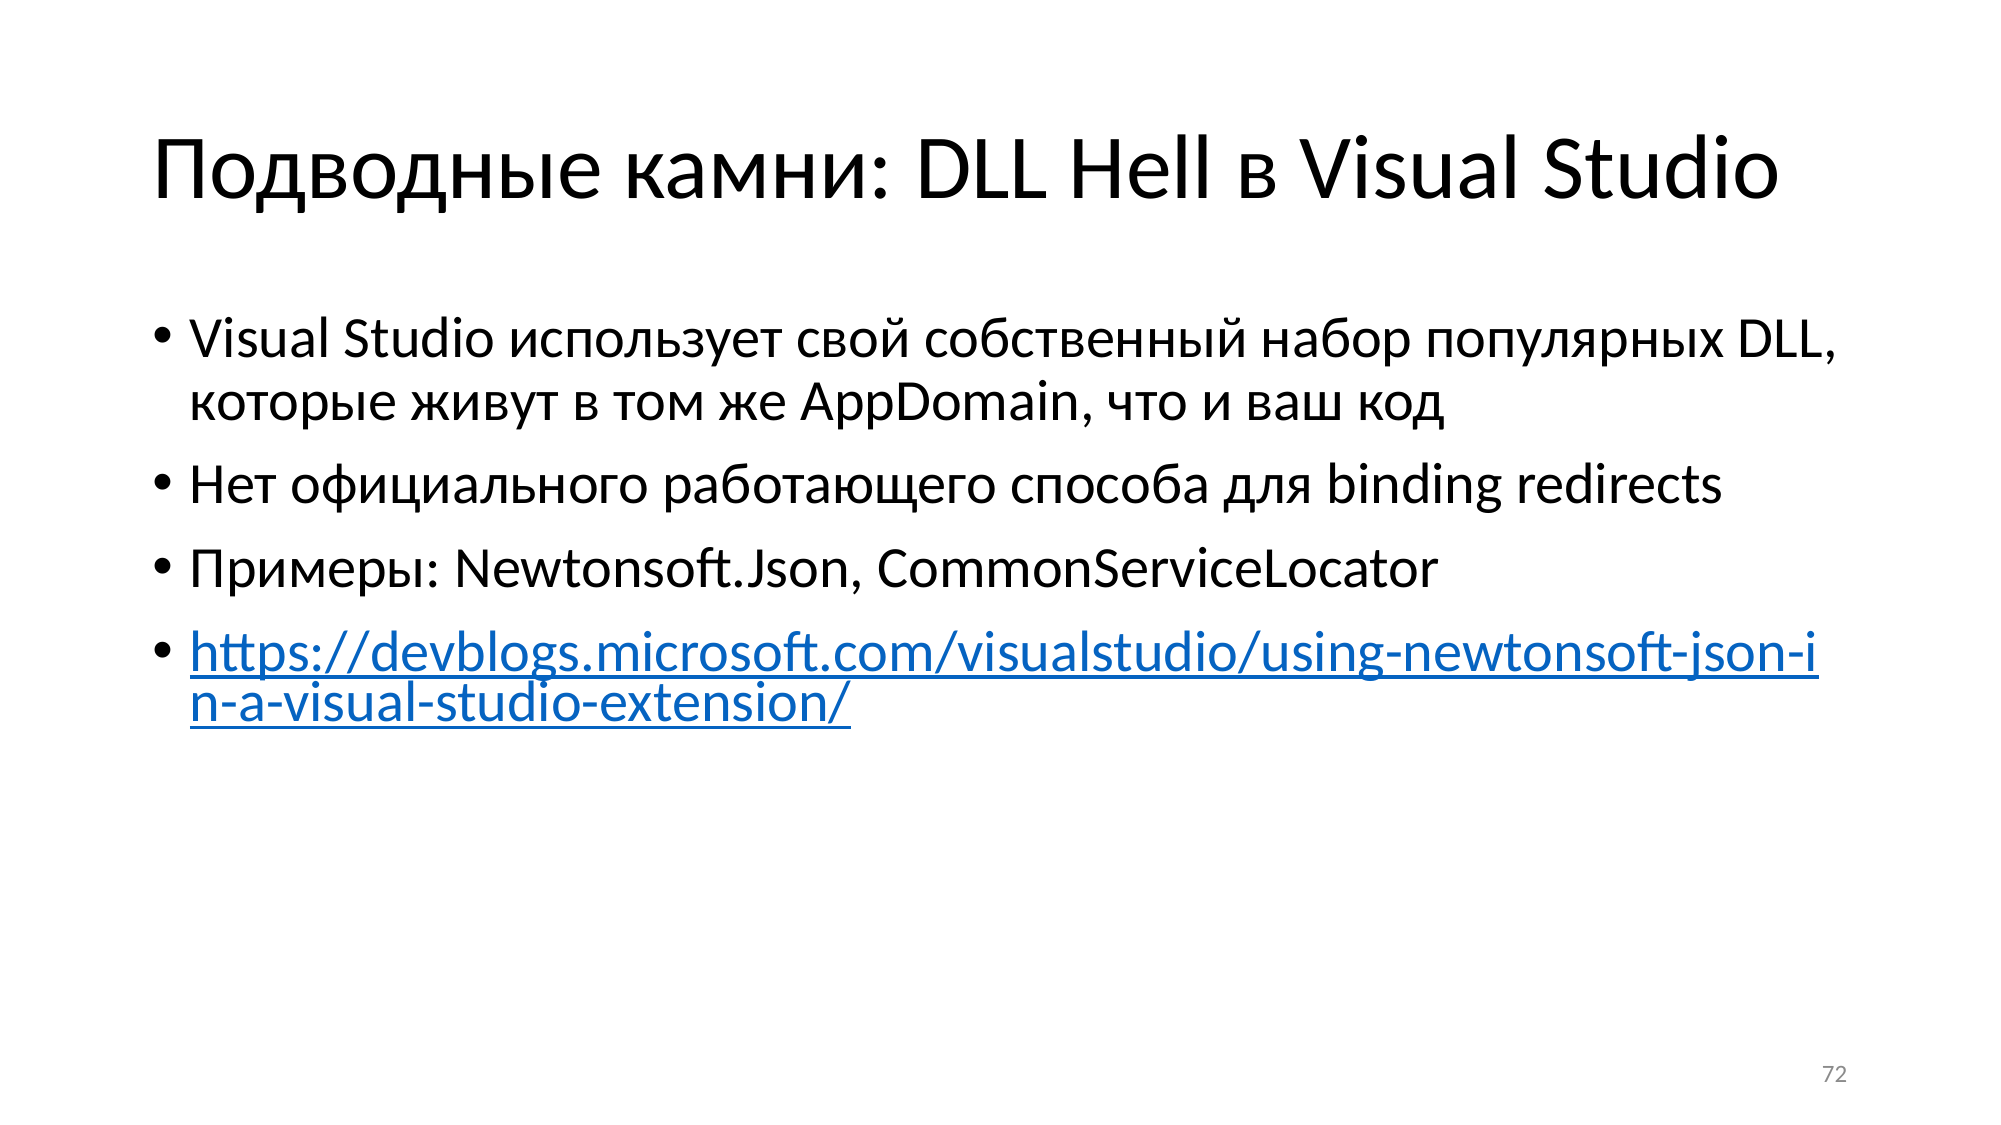

# Подводные камни: DLL Hell в Visual Studio
Visual Studio использует свой собственный набор популярных DLL, которые живут в том же AppDomain, что и ваш код
Нет официального работающего способа для binding redirects
Примеры: Newtonsoft.Json, CommonServiceLocator
https://devblogs.microsoft.com/visualstudio/using-newtonsoft-json-in-a-visual-studio-extension/
72